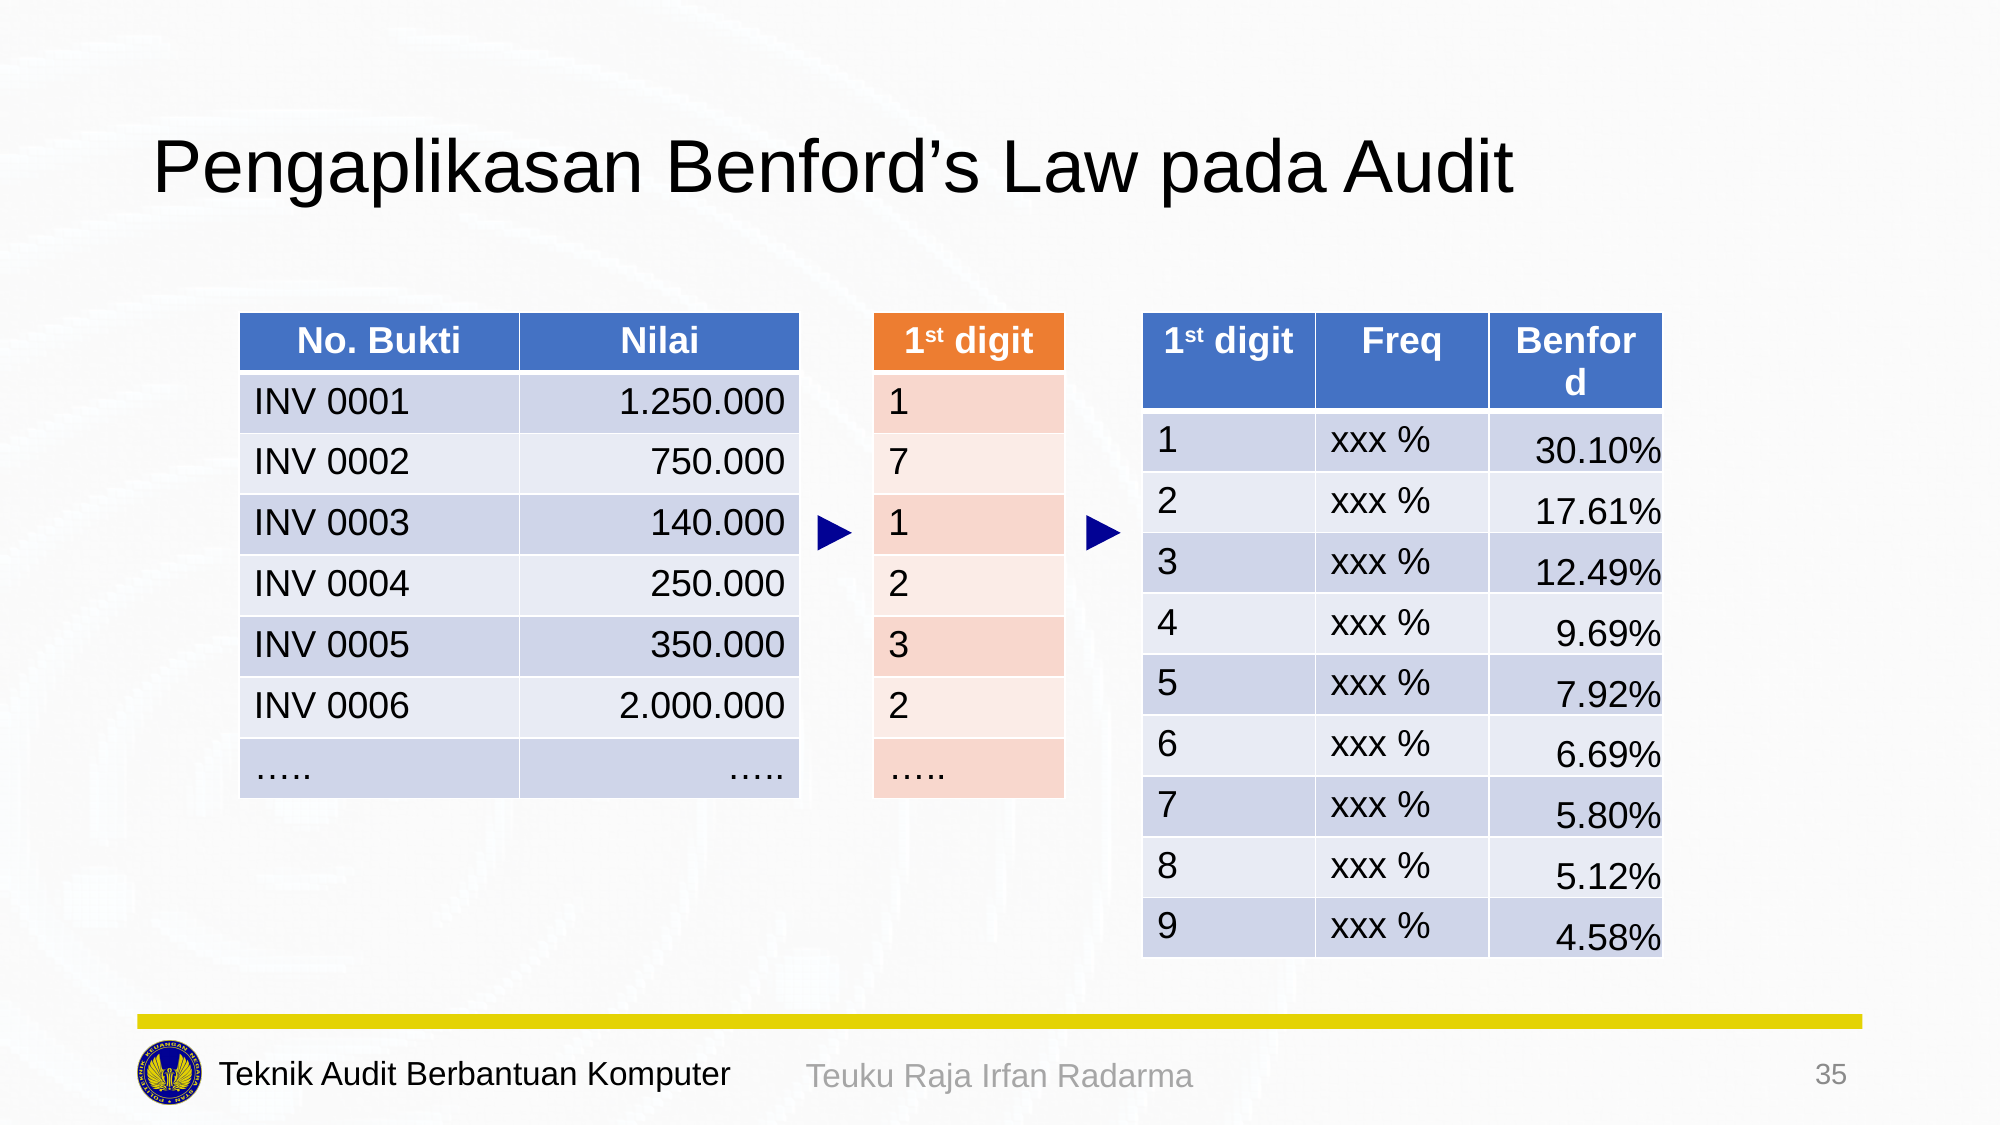

# Pengaplikasan Benford’s Law pada Audit
| No. Bukti | Nilai |
| --- | --- |
| INV 0001 | 1.250.000 |
| INV 0002 | 750.000 |
| INV 0003 | 140.000 |
| INV 0004 | 250.000 |
| INV 0005 | 350.000 |
| INV 0006 | 2.000.000 |
| ….. | ….. |
| 1st digit |
| --- |
| 1 |
| 7 |
| 1 |
| 2 |
| 3 |
| 2 |
| ….. |
| 1st digit | Freq | Benford |
| --- | --- | --- |
| 1 | xxx % | 30.10% |
| 2 | xxx % | 17.61% |
| 3 | xxx % | 12.49% |
| 4 | xxx % | 9.69% |
| 5 | xxx % | 7.92% |
| 6 | xxx % | 6.69% |
| 7 | xxx % | 5.80% |
| 8 | xxx % | 5.12% |
| 9 | xxx % | 4.58% |

35